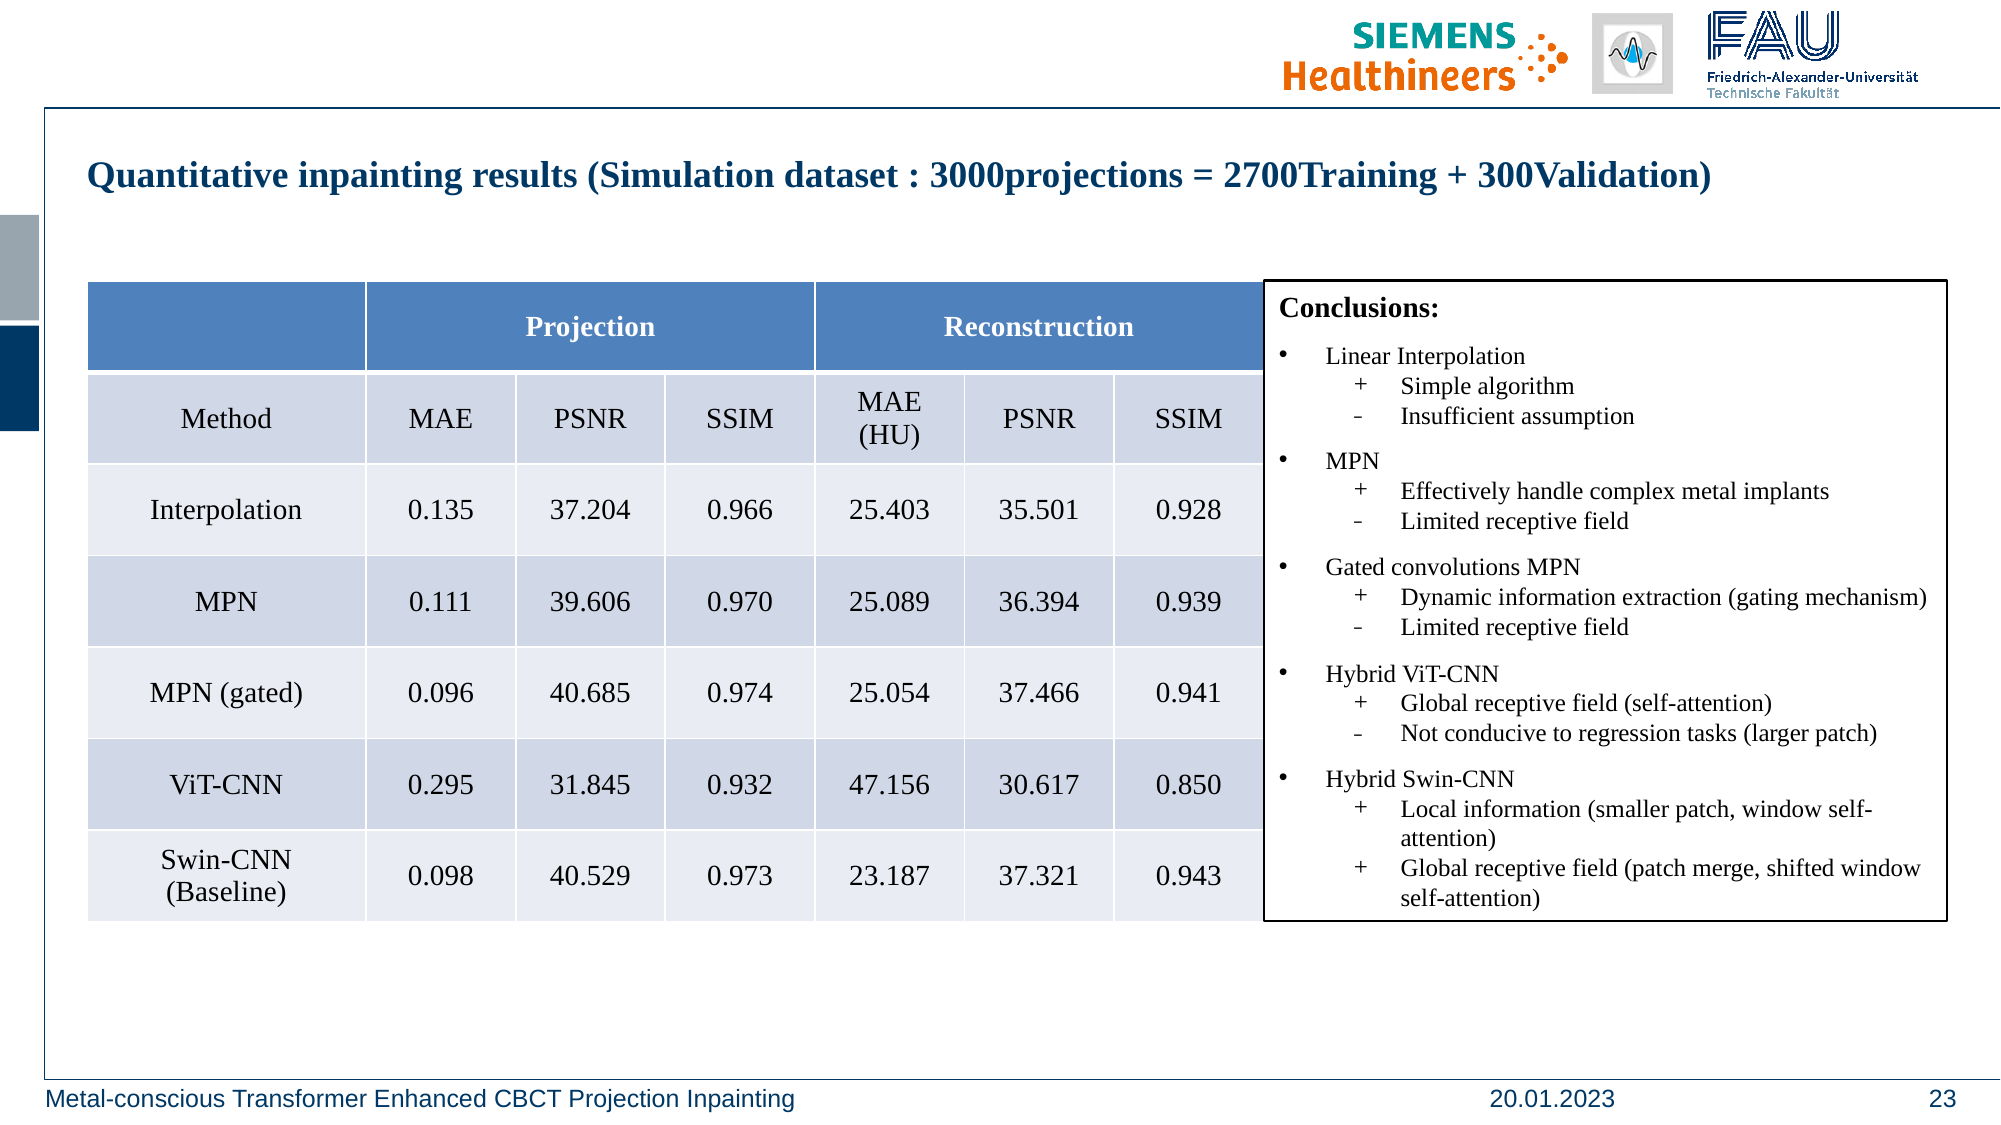

Quantitative inpainting results (Simulation dataset : 3000projections = 2700Training + 300Validation)

Conclusions:
Linear Interpolation
Simple algorithm
Insufficient assumption
|  | Projection |  |  | Reconstruction |  |  |
| --- | --- | --- | --- | --- | --- | --- |
| Method | MAE | PSNR | SSIM | MAE (HU) | PSNR | SSIM |
| Interpolation | 0.135 | 37.204 | 0.966 | 25.403 | 35.501 | 0.928 |
| MPN | 0.111 | 39.606 | 0.970 | 25.089 | 36.394 | 0.939 |
| MPN (gated) | 0.096 | 40.685 | 0.974 | 25.054 | 37.466 | 0.941 |
| ViT-CNN | 0.295 | 31.845 | 0.932 | 47.156 | 30.617 | 0.850 |
| Swin-CNN (Baseline) | 0.098 | 40.529 | 0.973 | 23.187 | 37.321 | 0.943 |
MPN
Effectively handle complex metal implants
Limited receptive field
Gated convolutions MPN
Dynamic information extraction (gating mechanism)
Limited receptive field
Hybrid ViT-CNN
Global receptive field (self-attention)
Not conducive to regression tasks (larger patch)
Hybrid Swin-CNN
Local information (smaller patch, window self-attention)
Global receptive field (patch merge, shifted window self-attention)
20.01.2023
23
Metal-conscious Transformer Enhanced CBCT Projection Inpainting